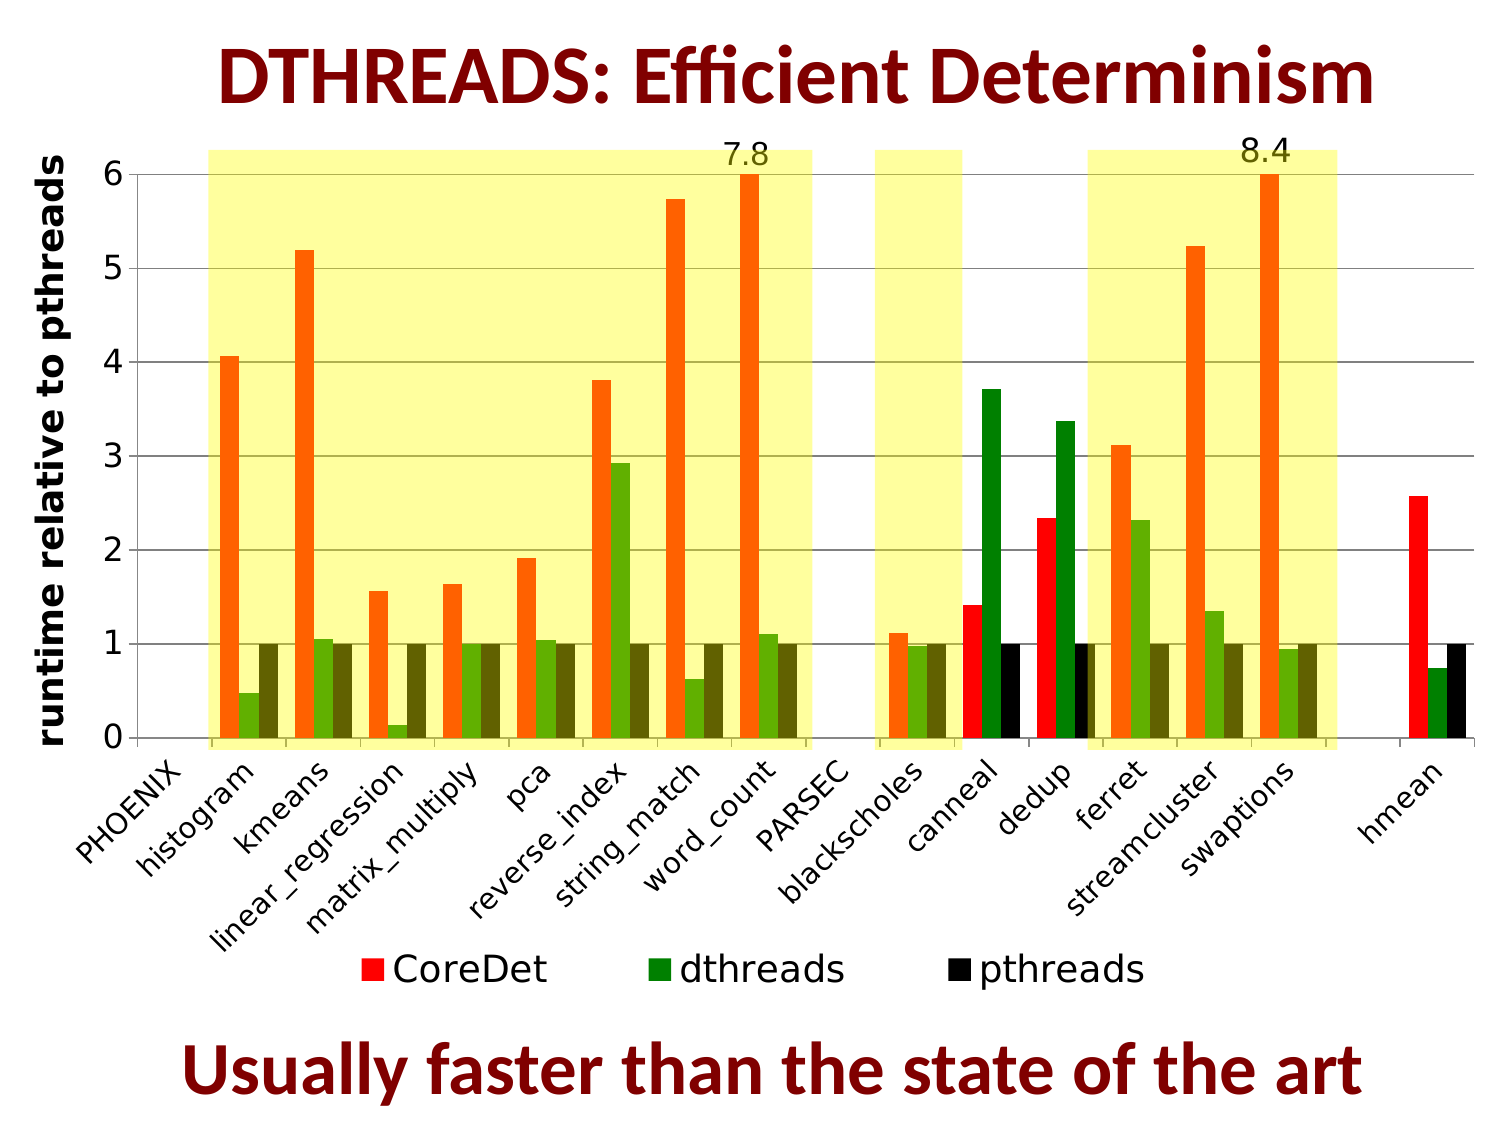

### Chart

| Category | CoreDet | dthreads | pthreads |
|---|---|---|---|
| PHOENIX | None | None | None |
| histogram | 4.066666666284577 | 0.475213675213411 | 1.0 |
| kmeans | 5.198024503712046 | 1.054706049956845 | 1.0 |
| linear_regression | 1.562519014275307 | 0.139032552487997 | 1.0 |
| matrix_multiply | 1.63959883532288 | 1.001552895498248 | 1.0 |
| pca | 1.915611690772123 | 1.04088107877448 | 1.0 |
| reverse_index | 3.813600485608037 | 2.92592592588938 | 1.0 |
| string_match | 5.740885927145003 | 0.625637005136019 | 1.0 |
| word_count | 7.764273601059806 | 1.10514414920853 | 1.0 |
| PARSEC | None | None | None |
| blackscholes | 1.117099135067906 | 0.984031936112926 | 1.0 |
| canneal | 1.415246098439376 | 3.714405762304922 | 1.0 |
| dedup | 2.343696027784322 | 3.379101900014992 | 1.0 |
| ferret | 3.116411534353857 | 2.322178711285155 | 1.0 |
| streamcluster | 5.233226837060703 | 1.35463258784482 | 1.0 |
| swaptions | 8.433532934131737 | 0.948502994031138 | 1.0 |
|  | None | None | None |
| hmean | 2.576183310915307 | 0.742559772961321 | 1.0 |
Dthreads: Efficient Determinism
7.8

Usually faster than the state of the art